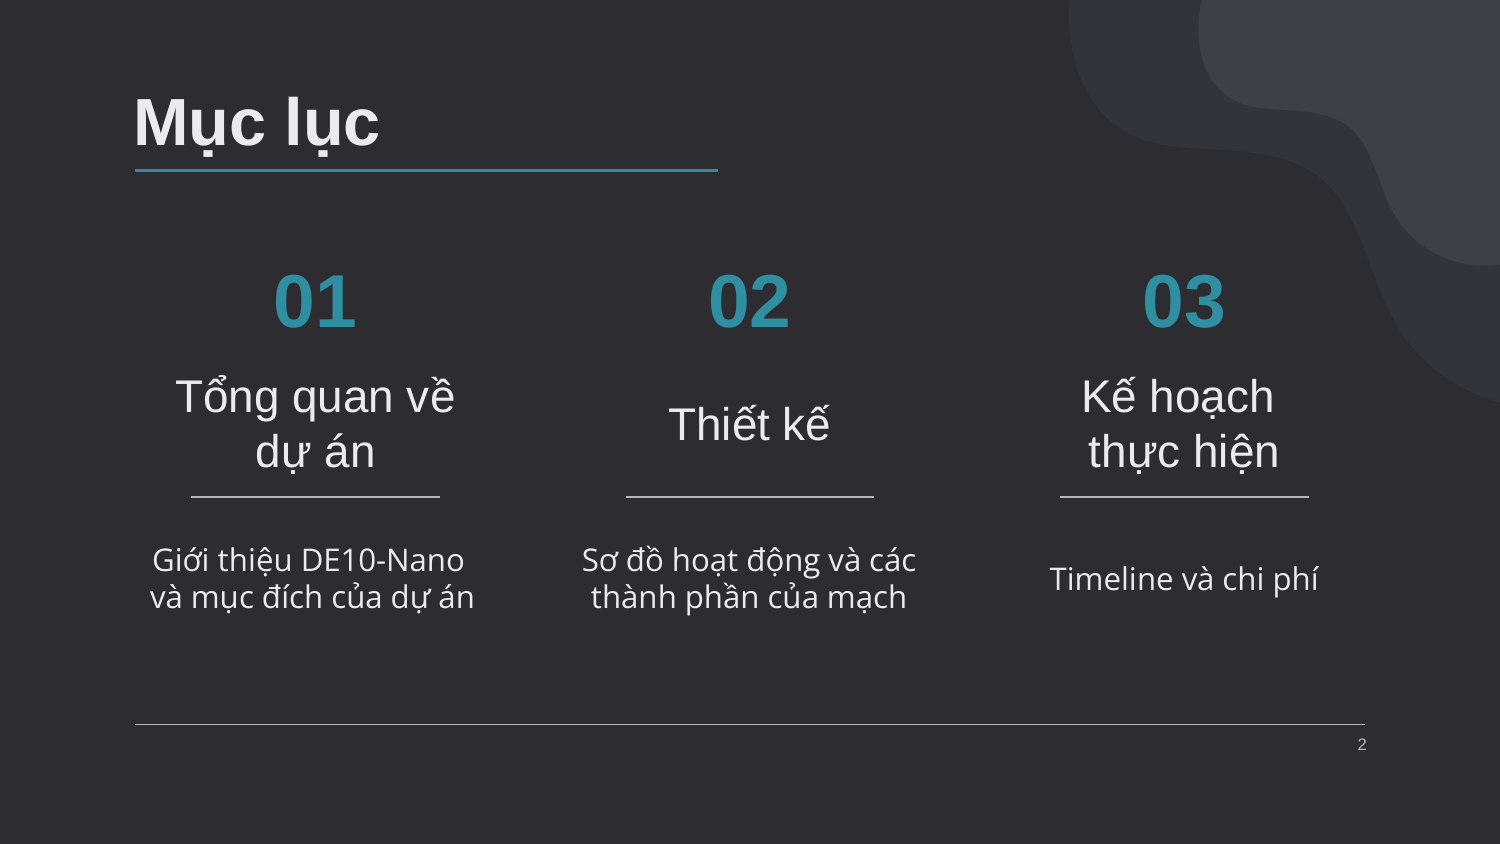

Mục lục
# 01
02
03
Tổng quan về dự án
Thiết kế
Kế hoạch
thực hiện
Giới thiệu DE10-Nano  và mục đích của dự án
Sơ đồ hoạt động và các thành phần của mạch
Timeline và chi phí
2